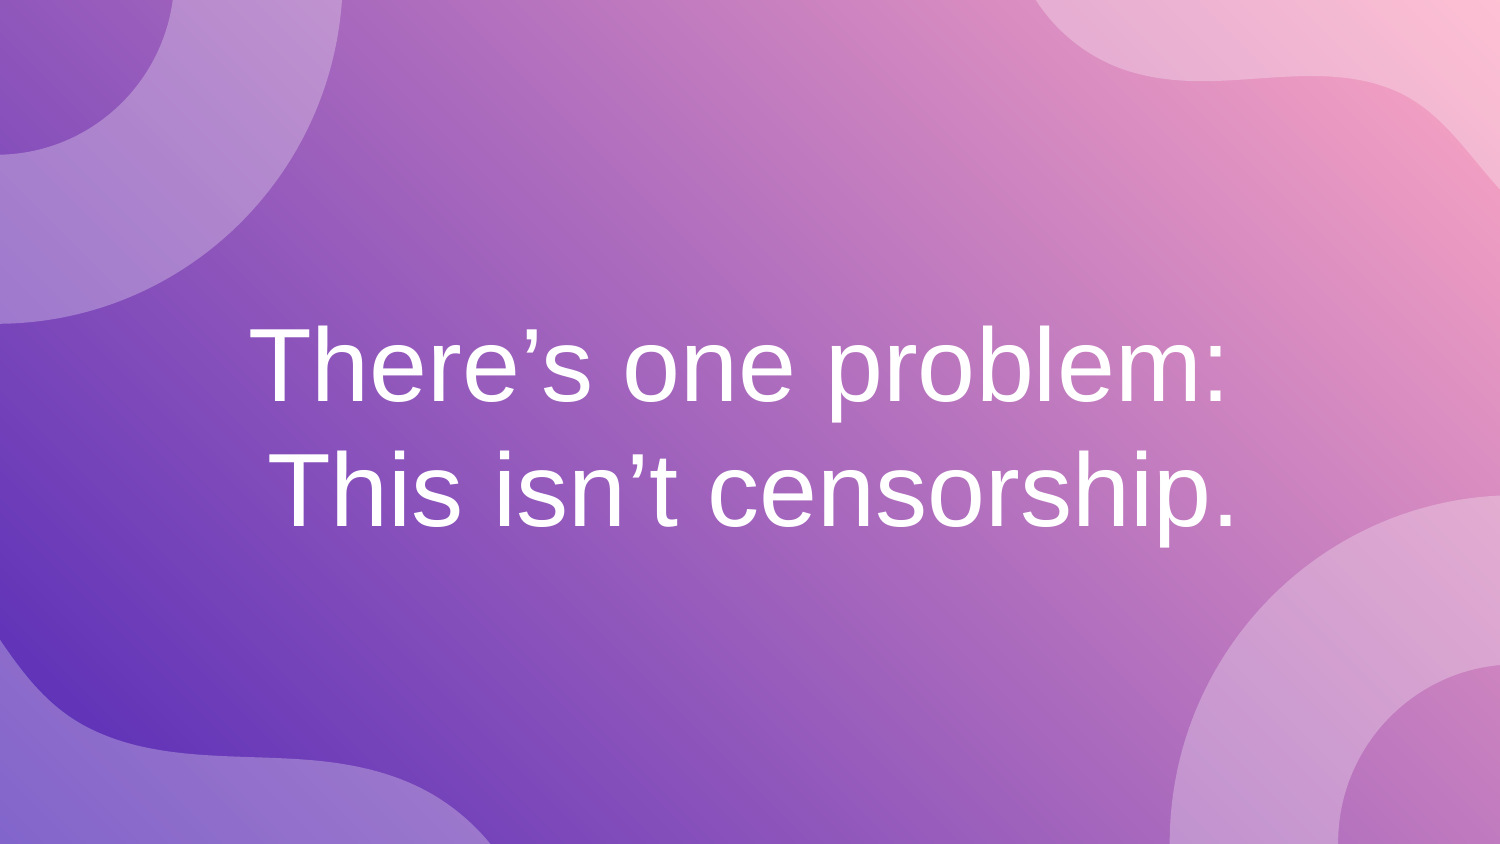

# There’s one problem:
This isn’t censorship.